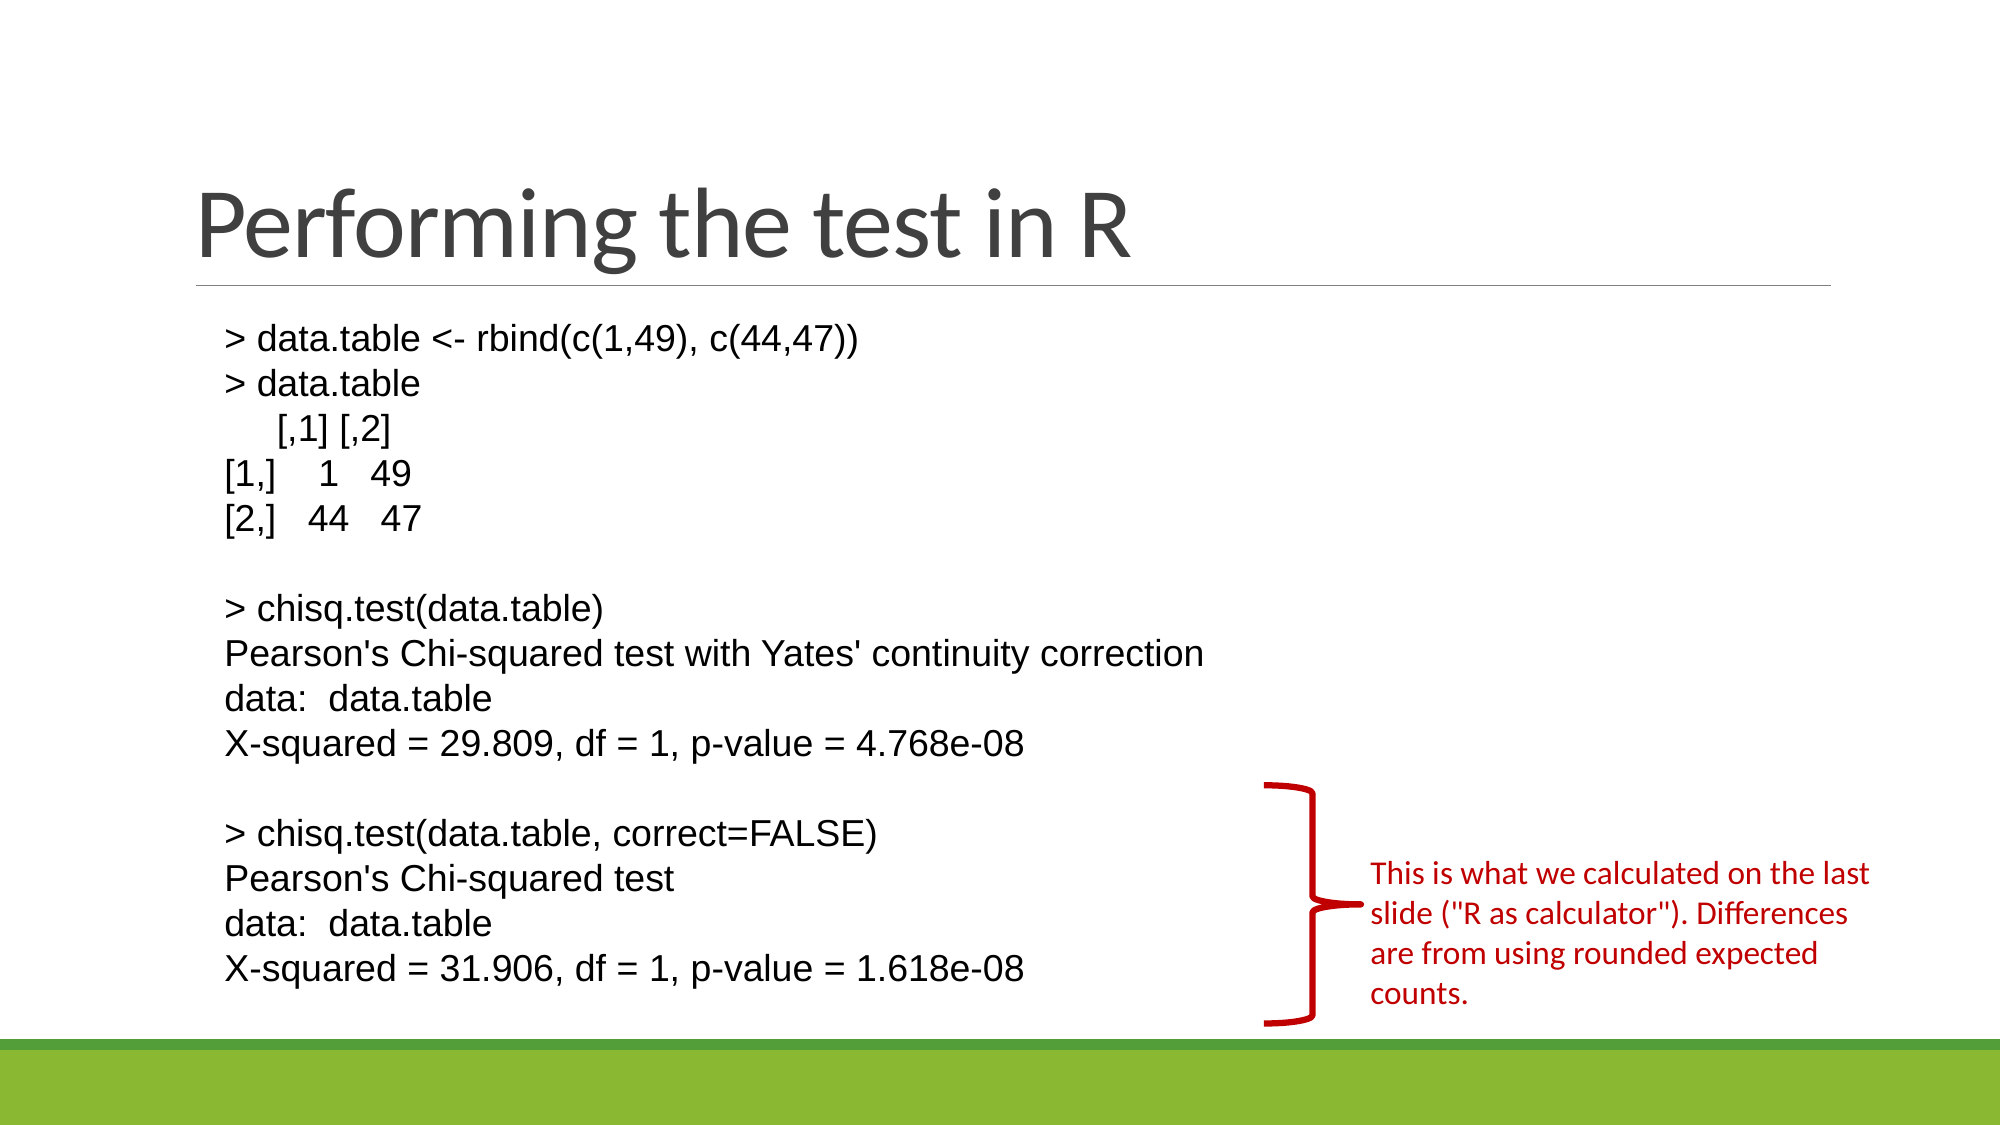

# Performing the test in R
> data.table <- rbind(c(1,49), c(44,47))
> data.table
     [,1] [,2]
[1,]    1   49
[2,]   44   47

> chisq.test(data.table)
Pearson's Chi-squared test with Yates' continuity correction
data:  data.table
X-squared = 29.809, df = 1, p-value = 4.768e-08

> chisq.test(data.table, correct=FALSE)
Pearson's Chi-squared test
data:  data.table
X-squared = 31.906, df = 1, p-value = 1.618e-08

This is what we calculated on the last slide ("R as calculator"). Differences are from using rounded expected counts.